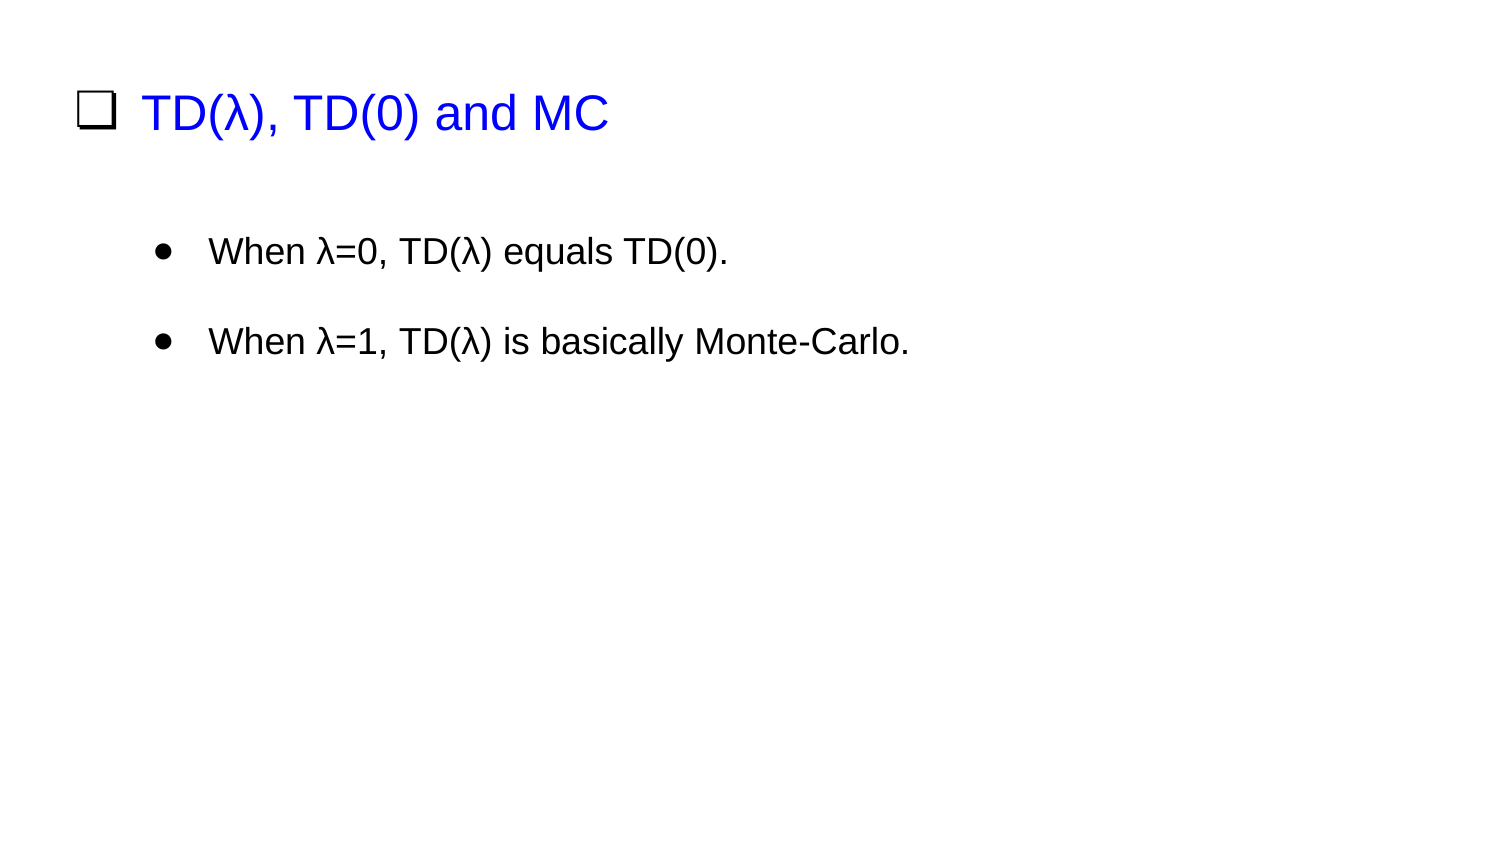

# TD(λ), TD(0) and MC
When λ=0, TD(λ) equals TD(0).

When λ=1, TD(λ) is basically Monte-Carlo.